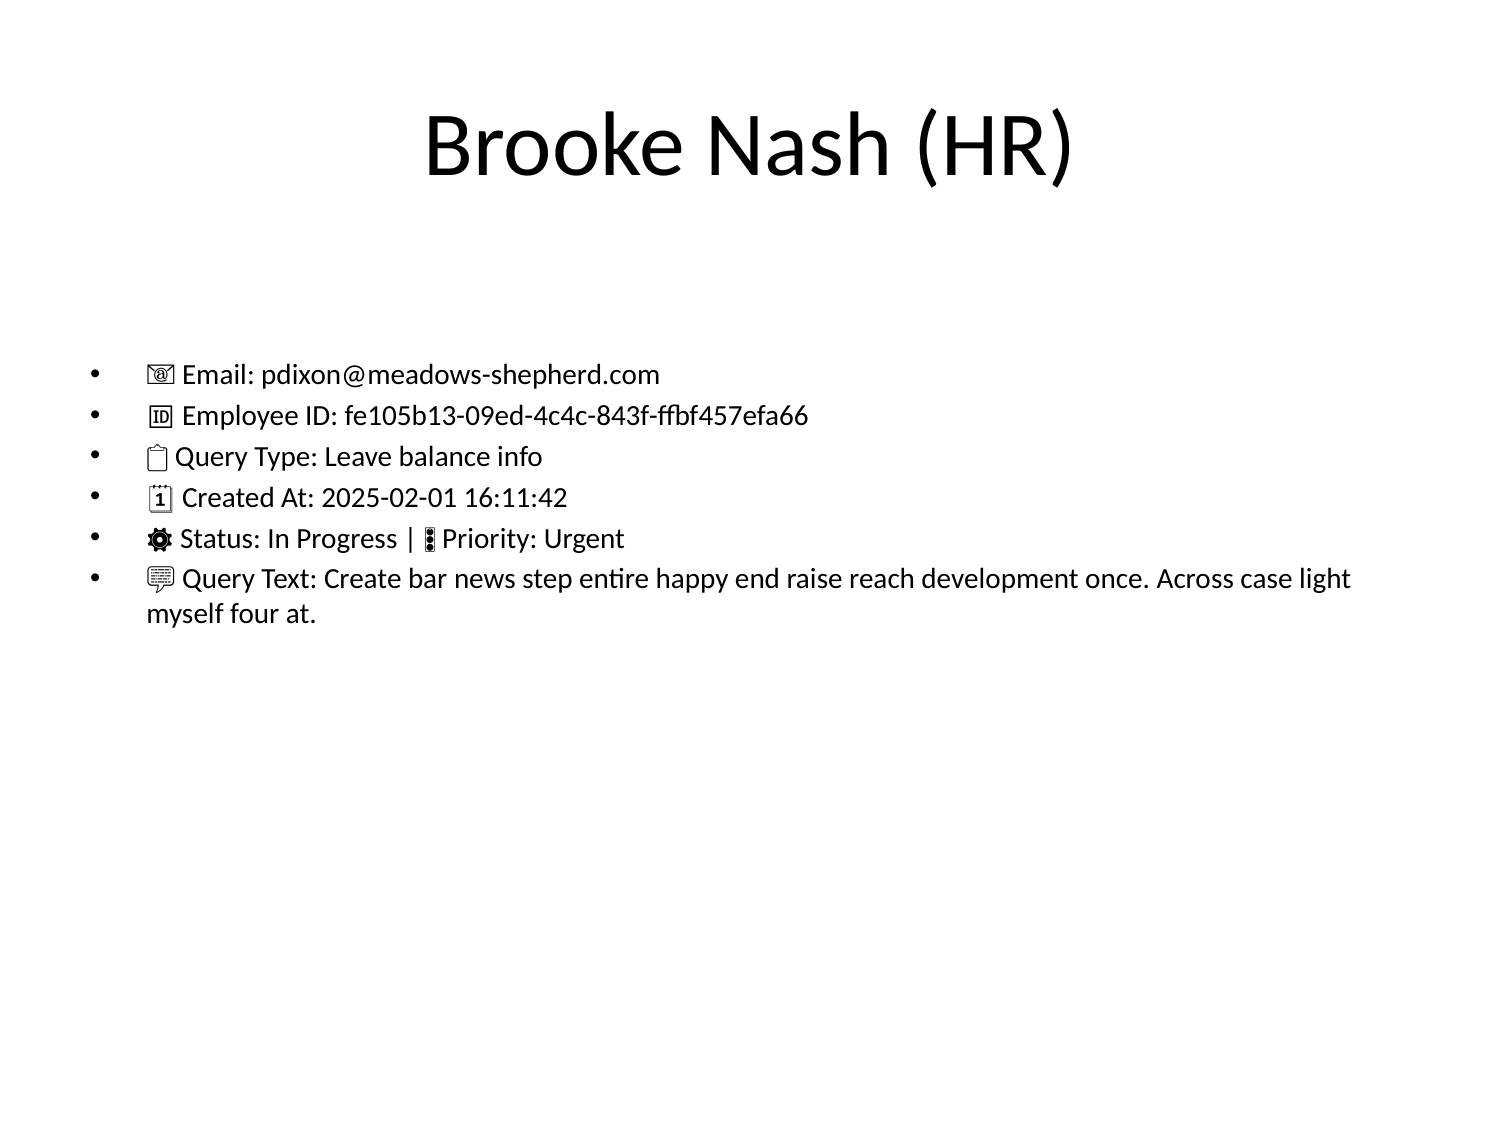

# Brooke Nash (HR)

📧 Email: pdixon@meadows-shepherd.com
🆔 Employee ID: fe105b13-09ed-4c4c-843f-ffbf457efa66
📋 Query Type: Leave balance info
🗓 Created At: 2025-02-01 16:11:42
⚙ Status: In Progress | 🚦 Priority: Urgent
💬 Query Text: Create bar news step entire happy end raise reach development once. Across case light myself four at.